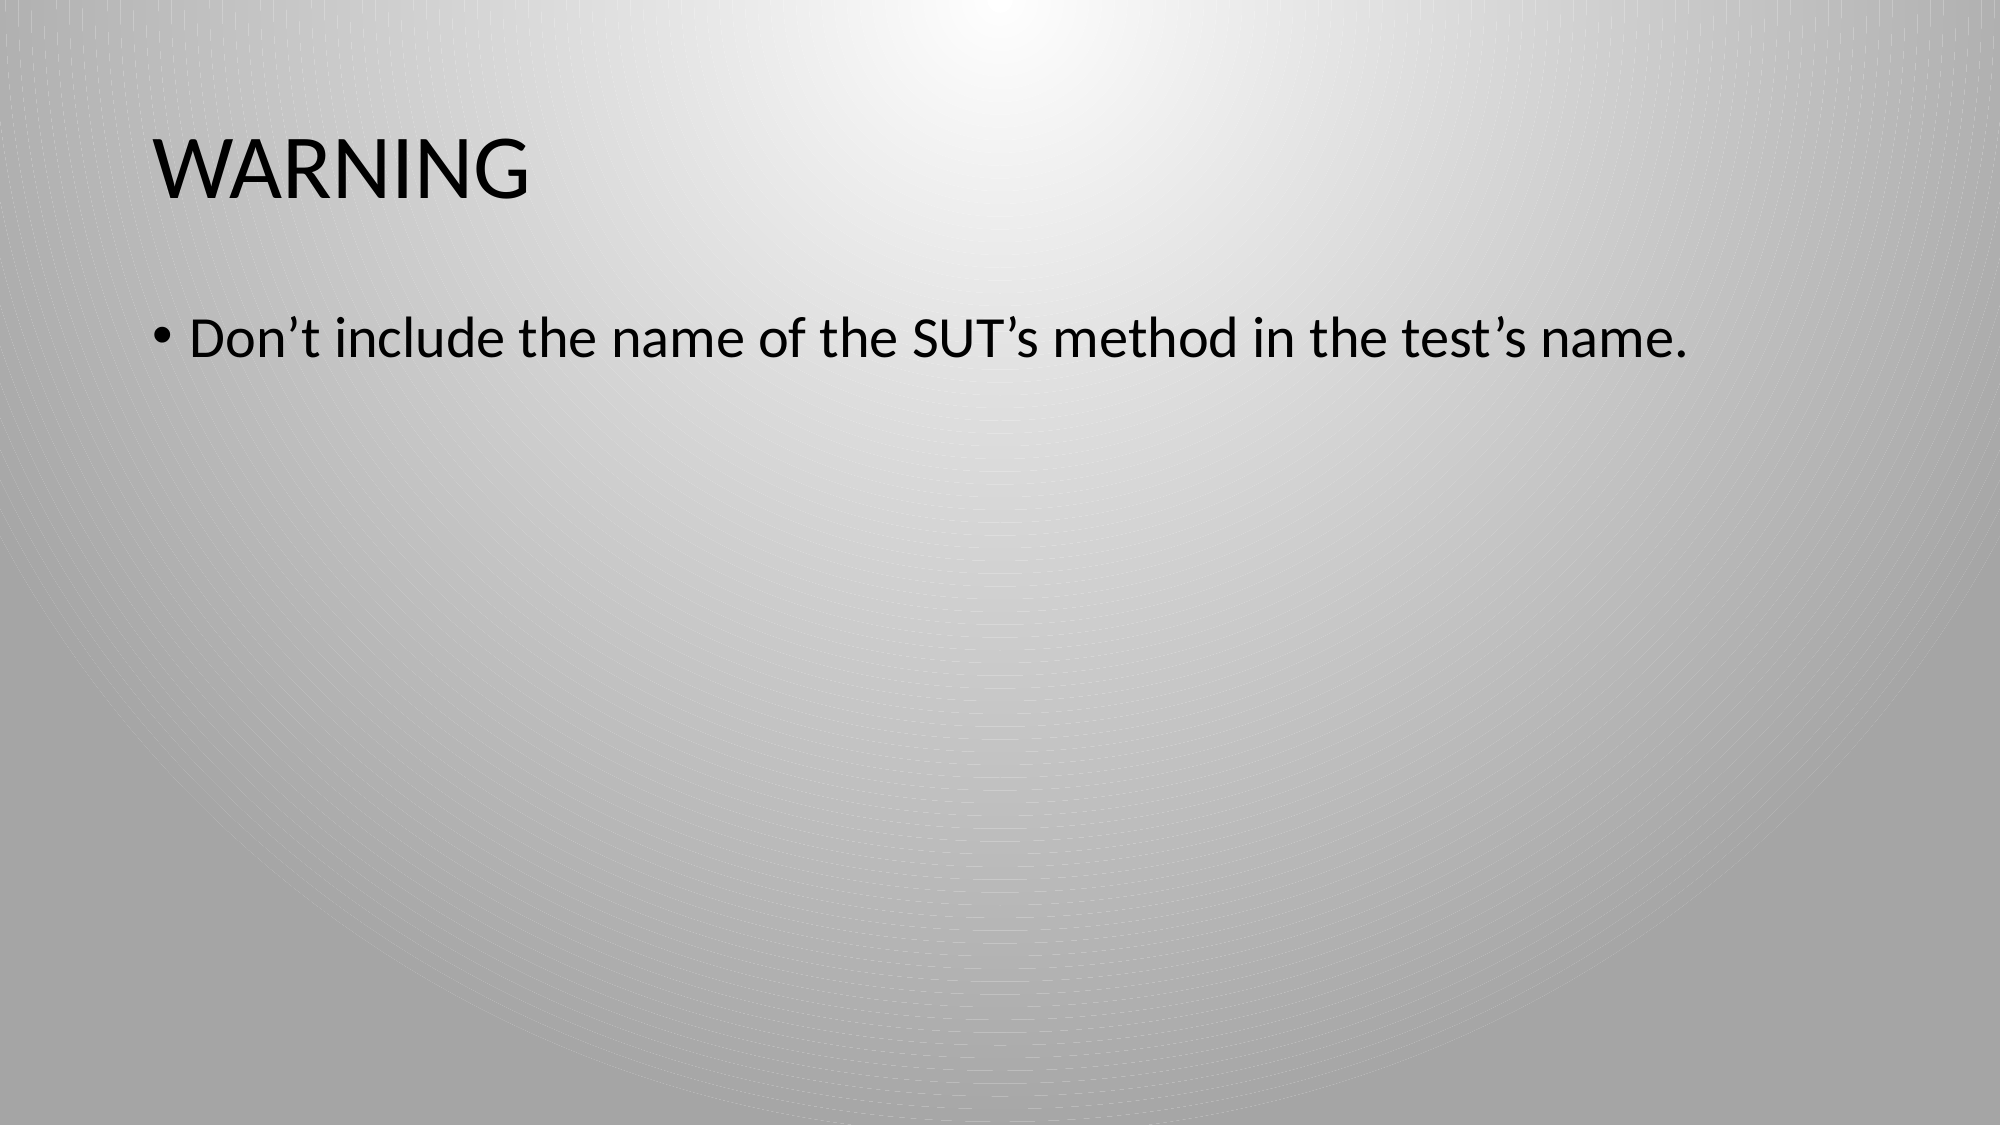

# WARNING
Don’t include the name of the SUT’s method in the test’s name.